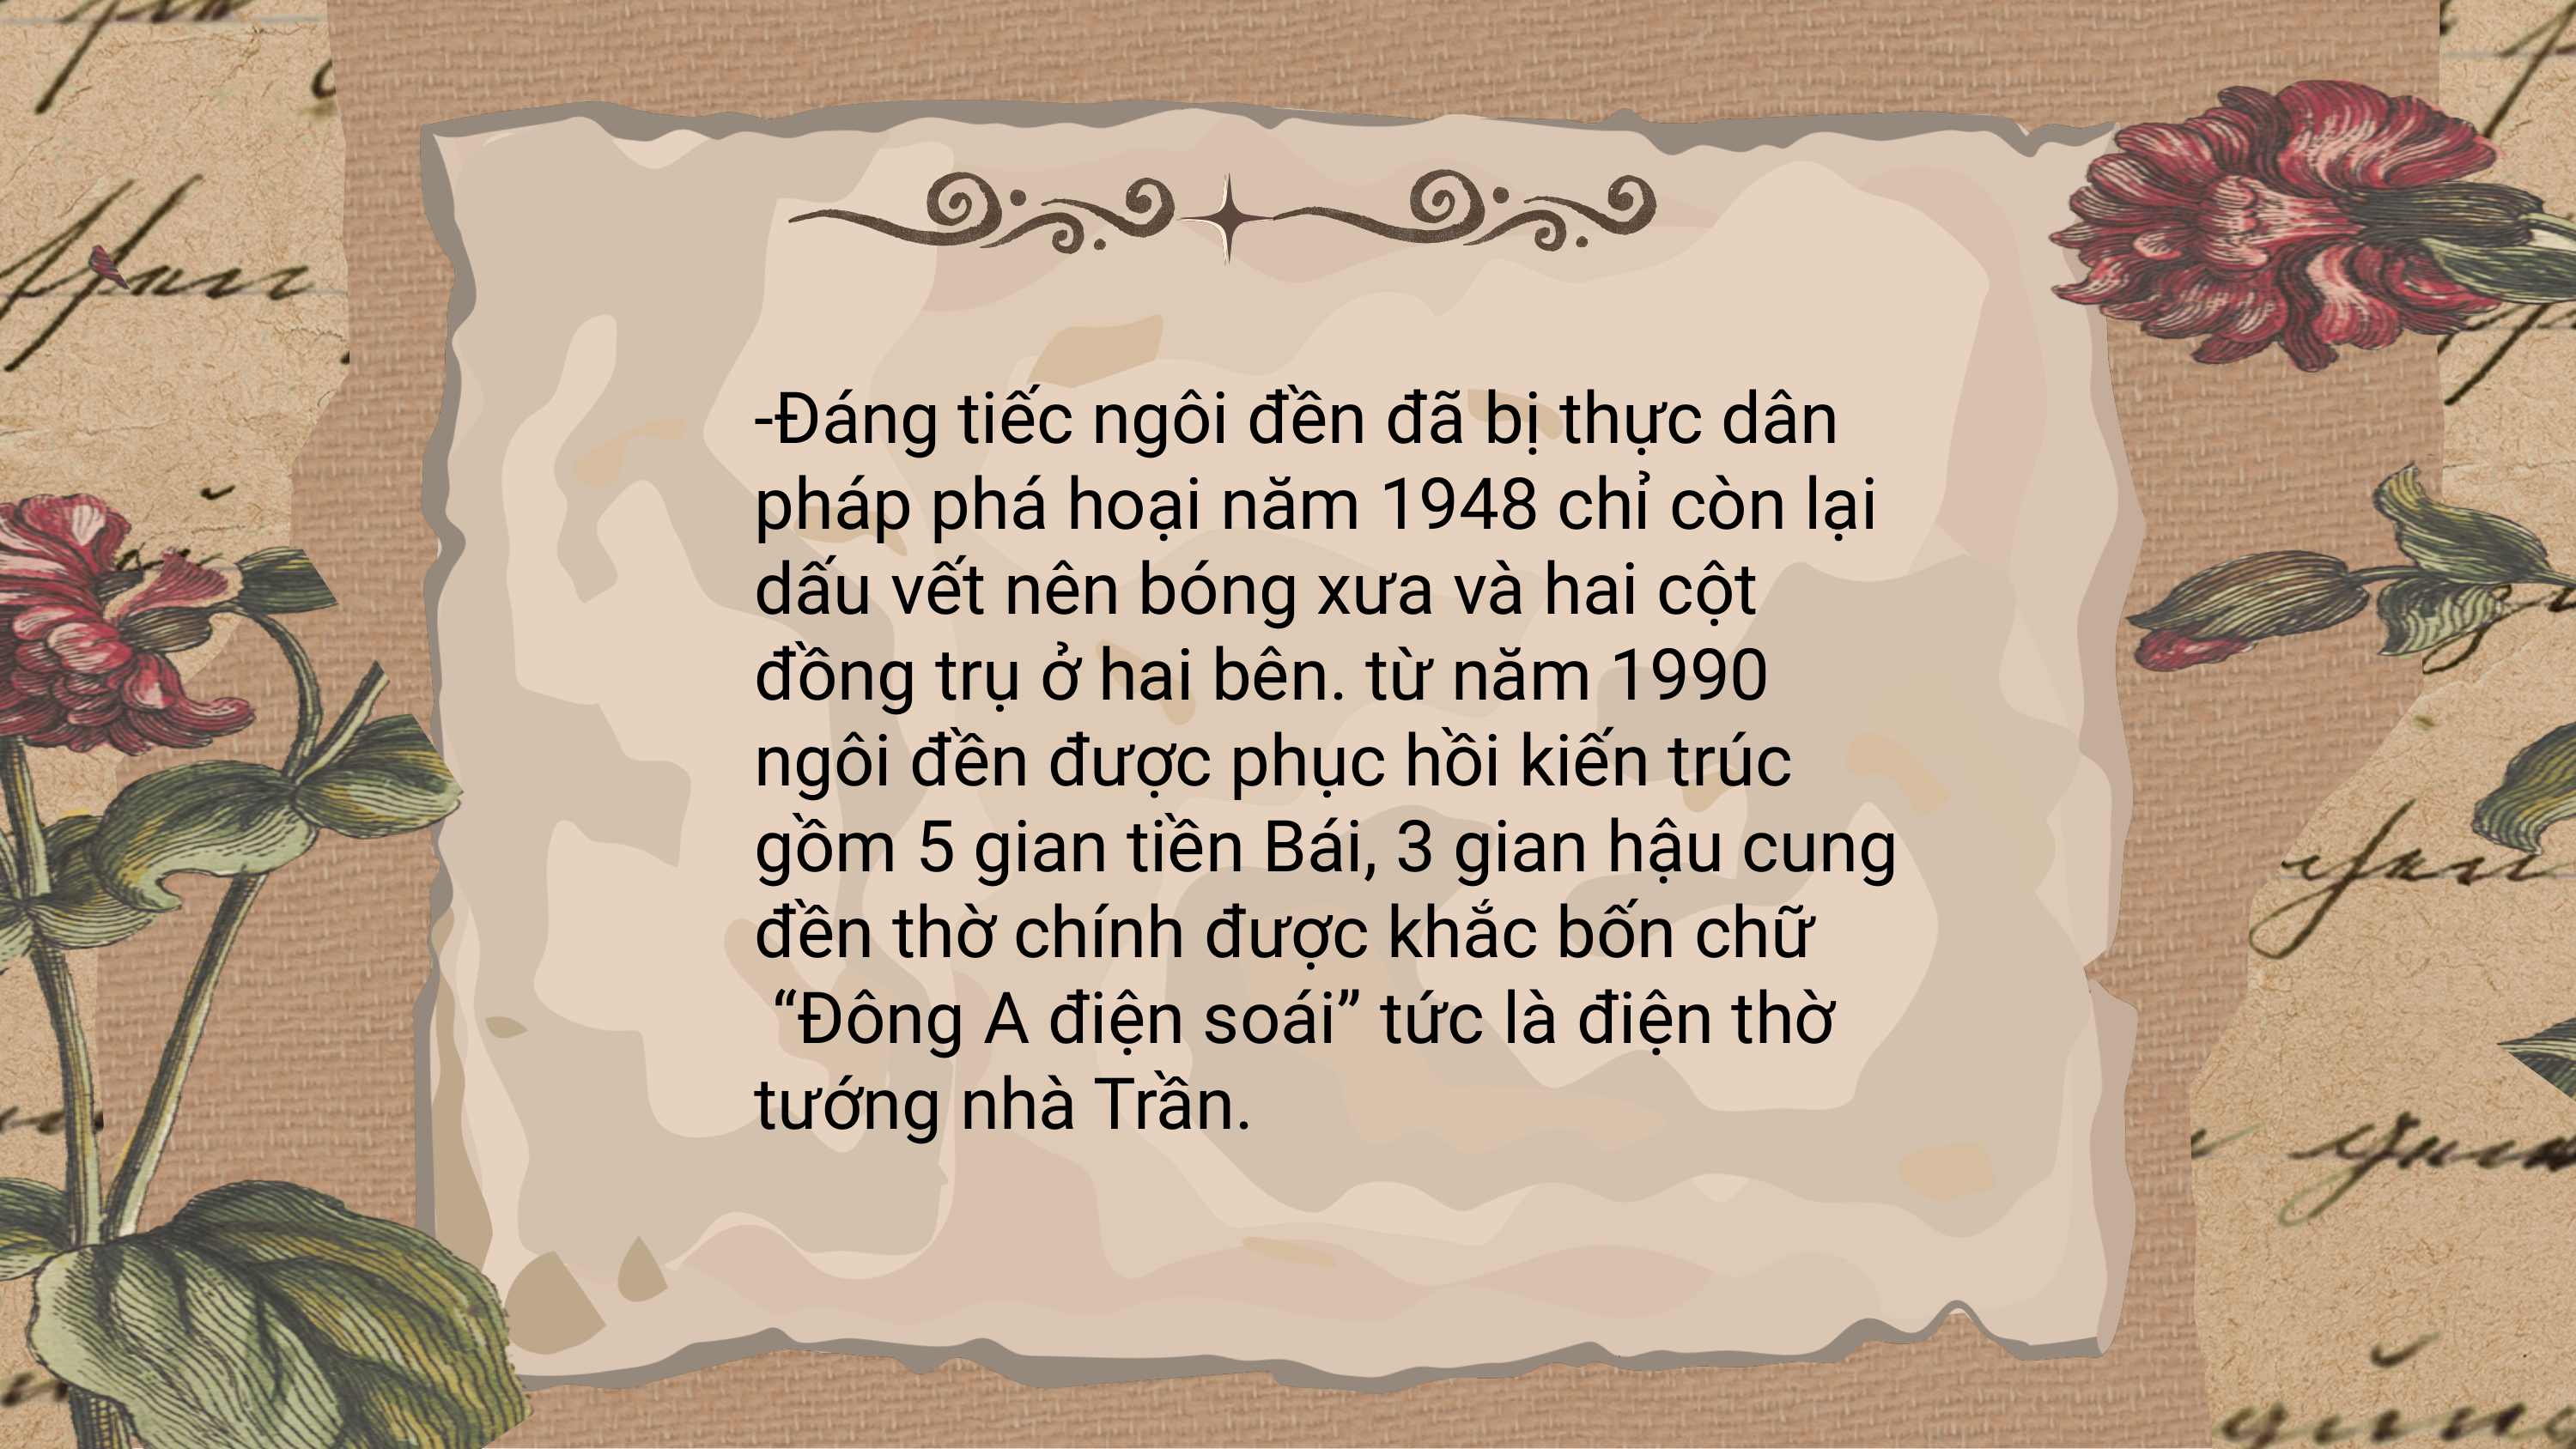

-Đáng tiếc ngôi đền đã bị thực dân pháp phá hoại năm 1948 chỉ còn lại dấu vết nên bóng xưa và hai cột đồng trụ ở hai bên. từ năm 1990 ngôi đền được phục hồi kiến trúc gồm 5 gian tiền Bái, 3 gian hậu cung đền thờ chính được khắc bốn chữ  “Đông A điện soái” tức là điện thờ tướng nhà Trần.